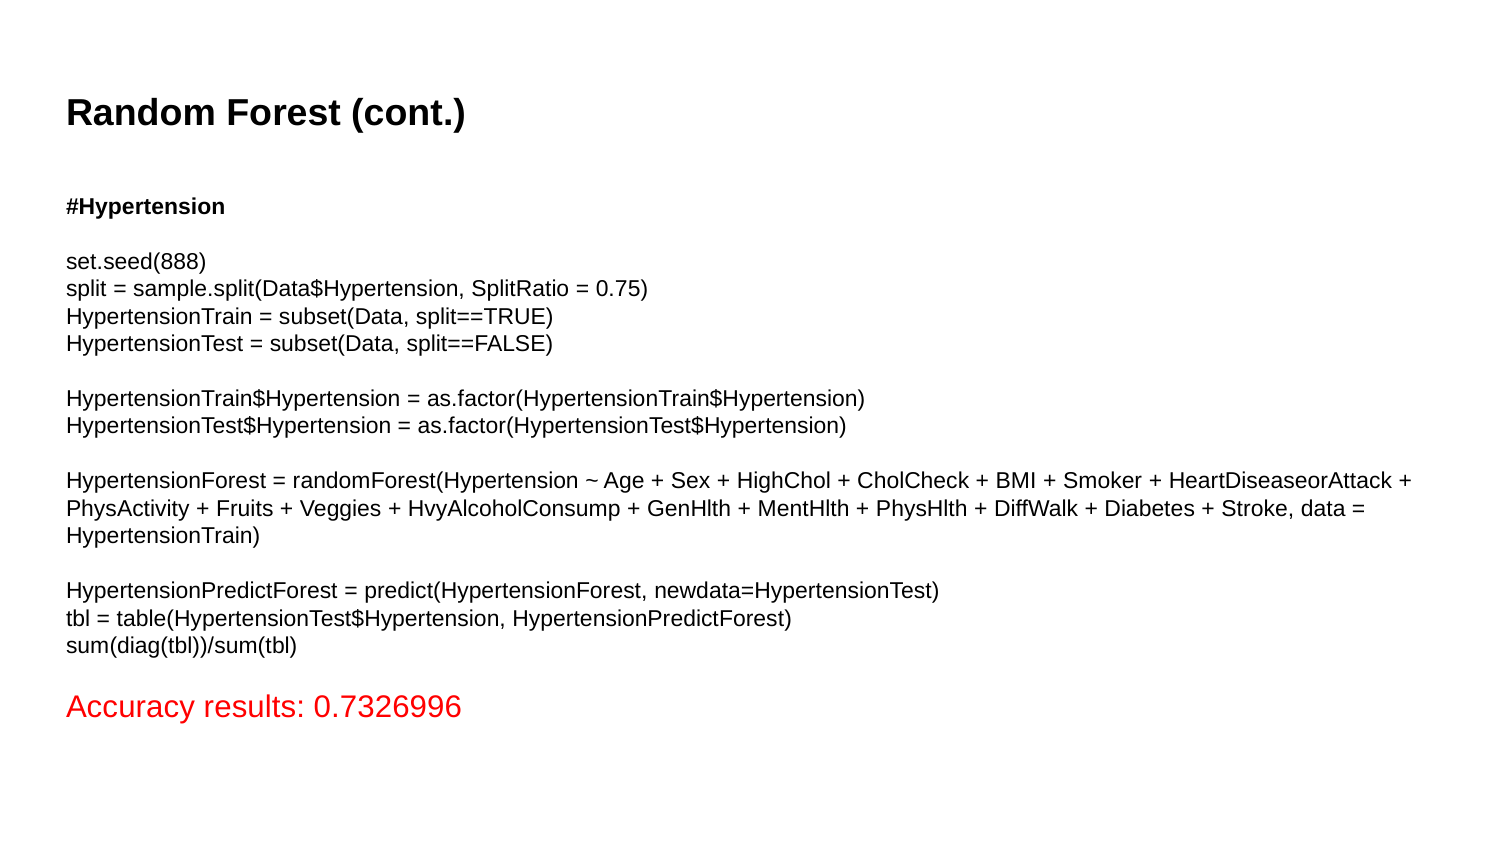

# Random Forest (cont.)
#Hypertension

set.seed(888)
split = sample.split(Data$Hypertension, SplitRatio = 0.75)
HypertensionTrain = subset(Data, split==TRUE)
HypertensionTest = subset(Data, split==FALSE)

HypertensionTrain$Hypertension = as.factor(HypertensionTrain$Hypertension)
HypertensionTest$Hypertension = as.factor(HypertensionTest$Hypertension)

HypertensionForest = randomForest(Hypertension ~ Age + Sex + HighChol + CholCheck + BMI + Smoker + HeartDiseaseorAttack + PhysActivity + Fruits + Veggies + HvyAlcoholConsump + GenHlth + MentHlth + PhysHlth + DiffWalk + Diabetes + Stroke, data = HypertensionTrain)

HypertensionPredictForest = predict(HypertensionForest, newdata=HypertensionTest)
tbl = table(HypertensionTest$Hypertension, HypertensionPredictForest)
sum(diag(tbl))/sum(tbl)

Accuracy results: 0.7326996